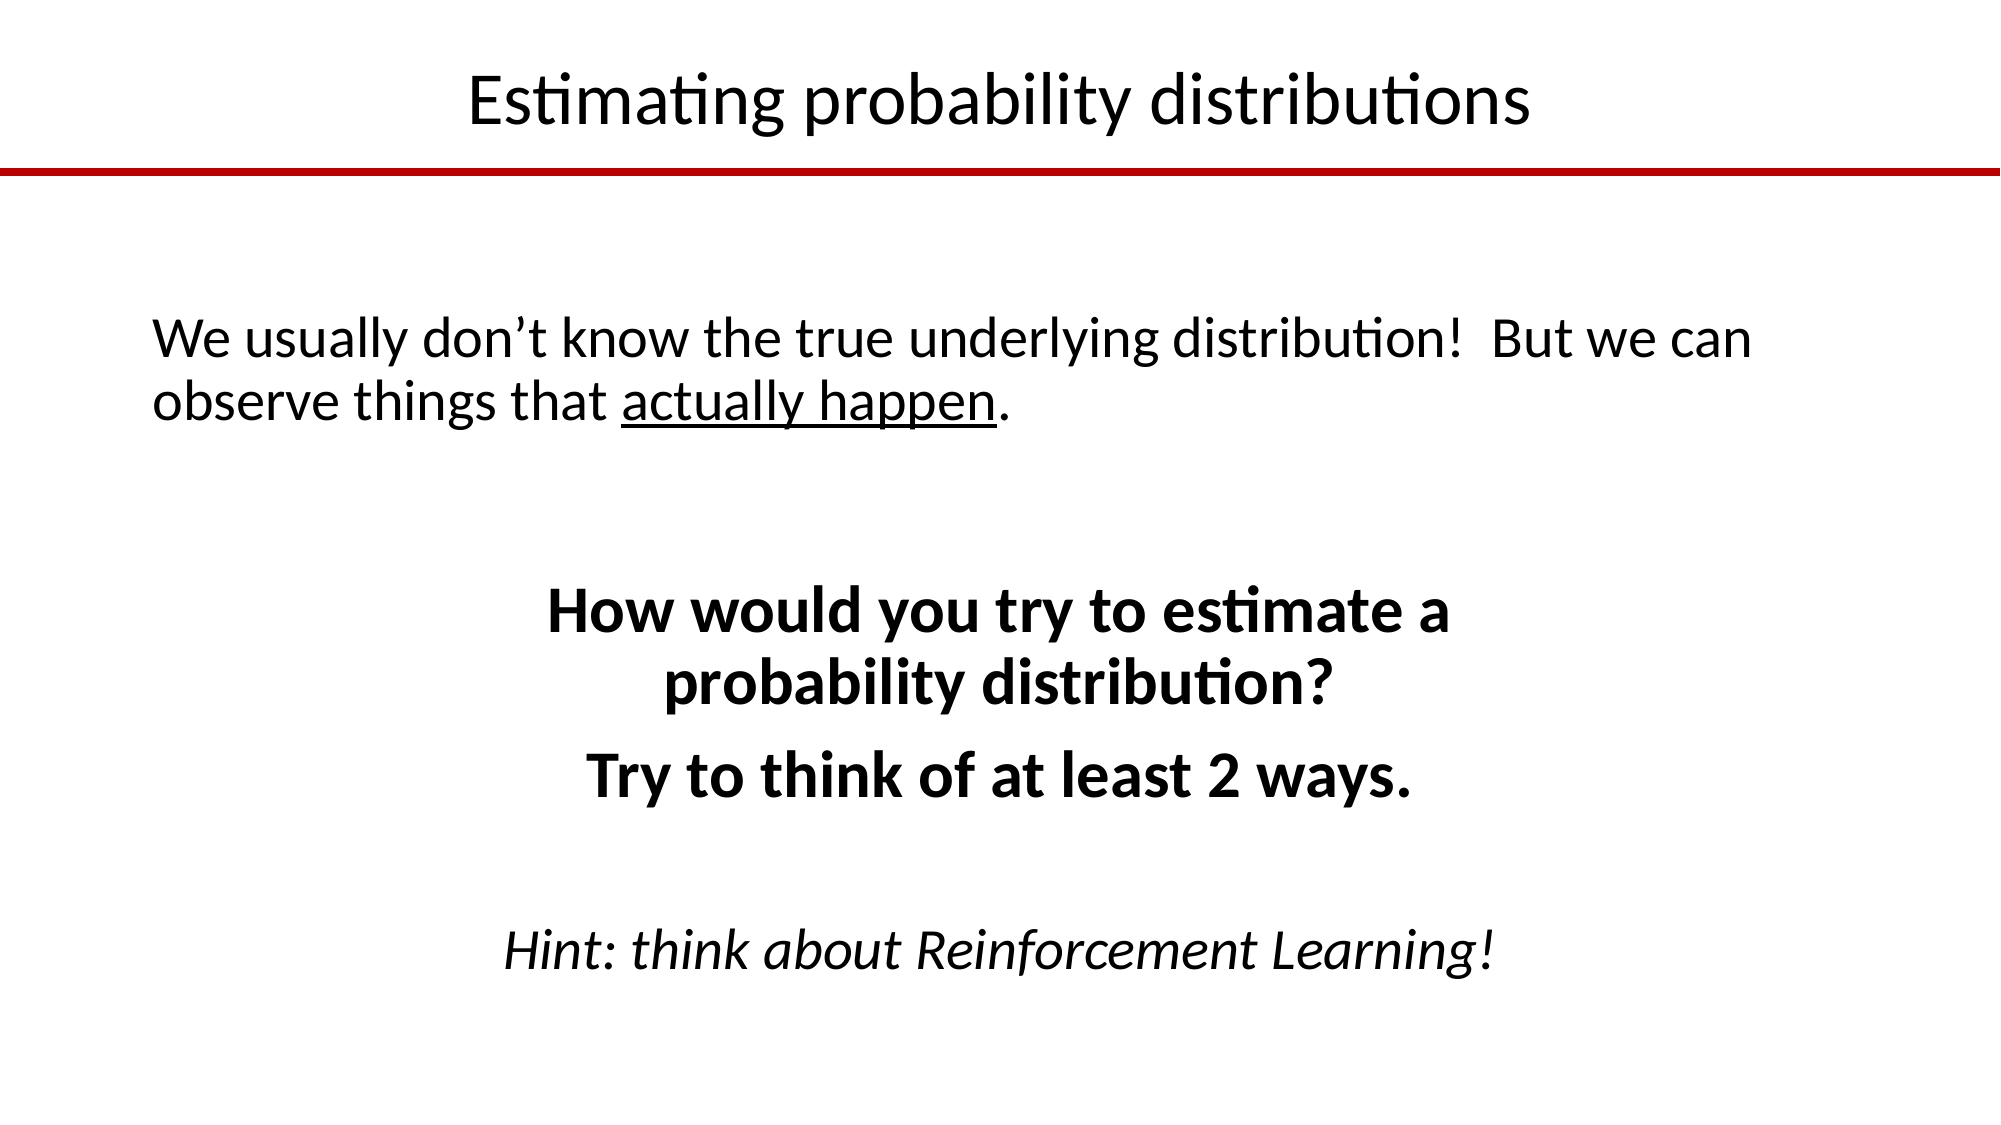

# Estimating probability distributions
We usually don’t know the true underlying distribution!  But we can observe things that actually happen.
How would you try to estimate a probability distribution?
Try to think of at least 2 ways.
Hint: think about Reinforcement Learning!